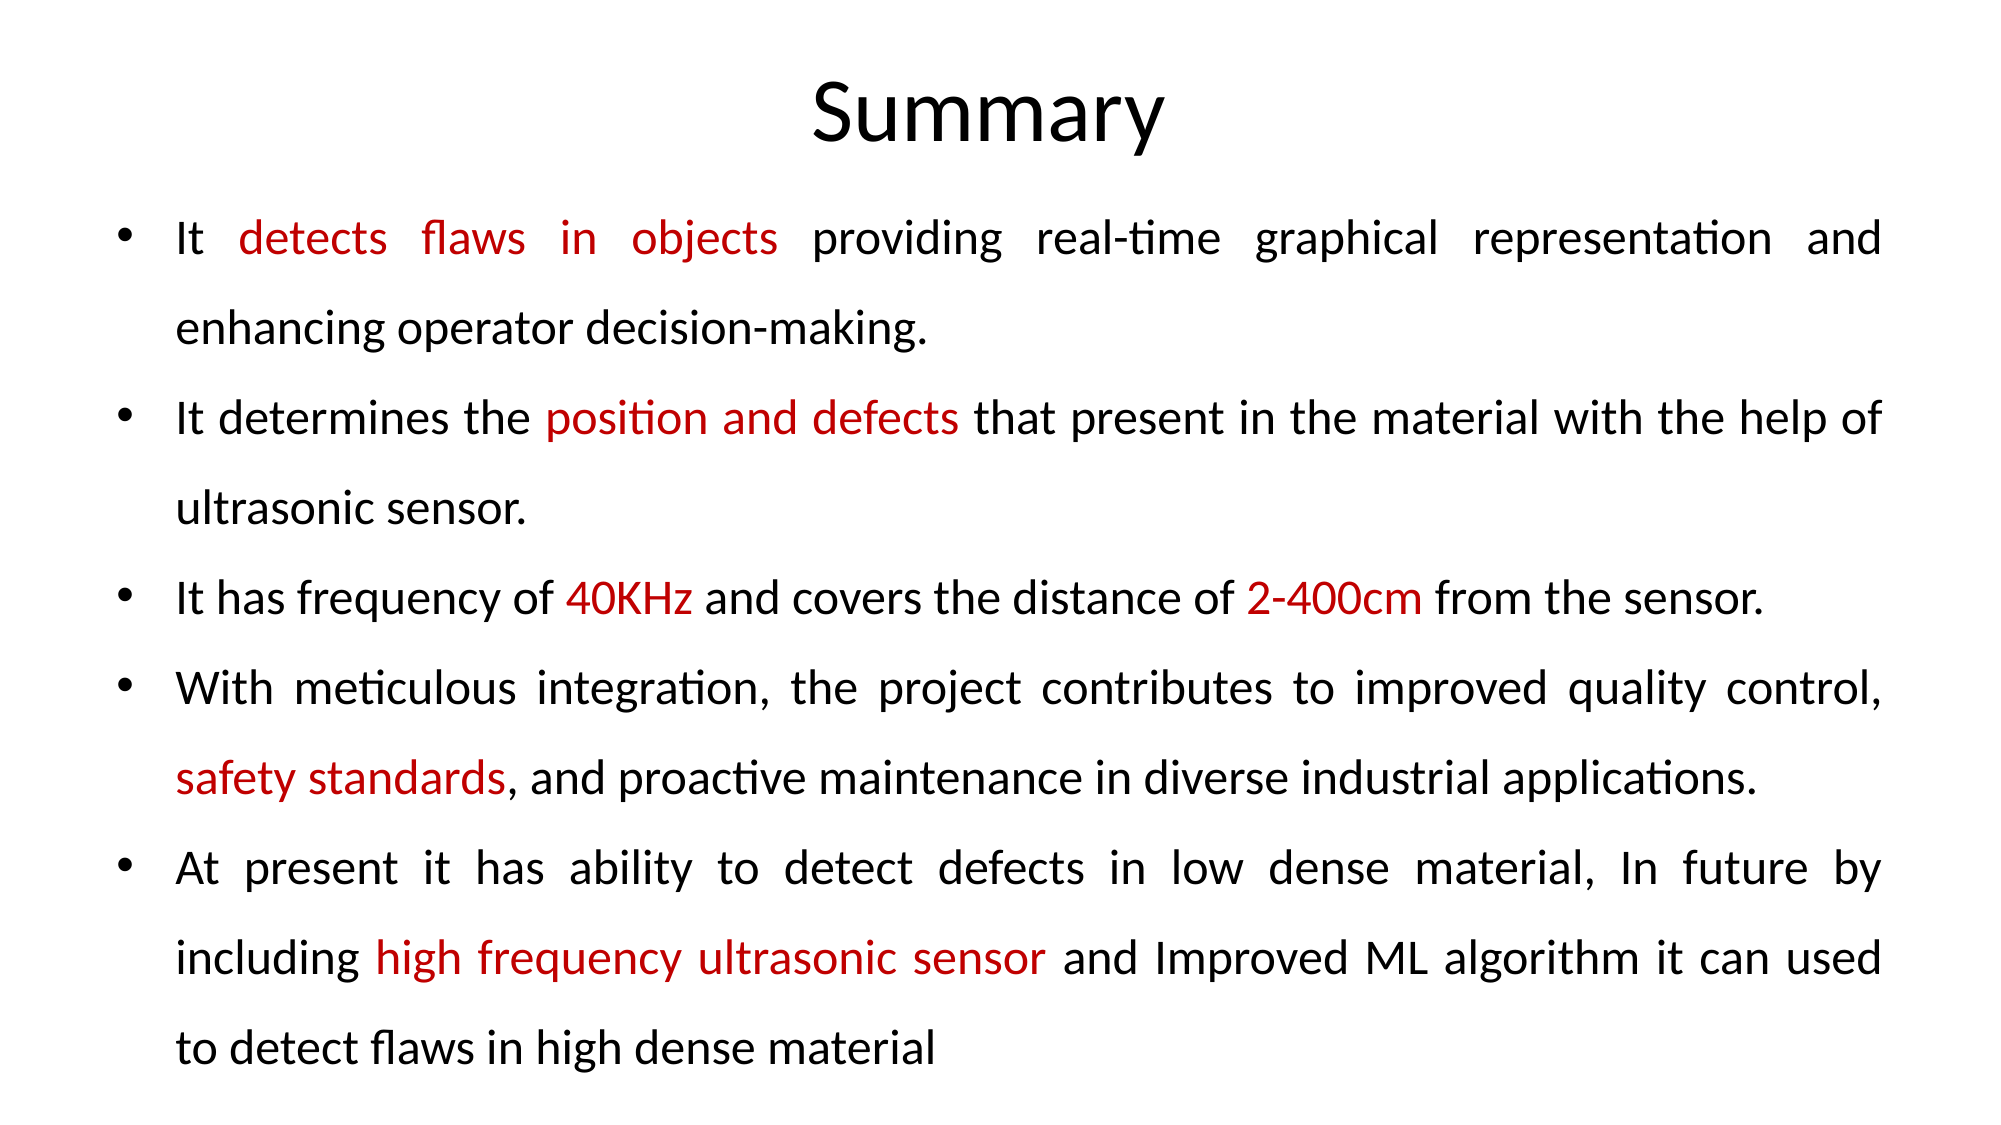

# Summary
It detects flaws in objects providing real-time graphical representation and enhancing operator decision-making.
It determines the position and defects that present in the material with the help of ultrasonic sensor.
It has frequency of 40KHz and covers the distance of 2-400cm from the sensor.
With meticulous integration, the project contributes to improved quality control, safety standards, and proactive maintenance in diverse industrial applications.
At present it has ability to detect defects in low dense material, In future by including high frequency ultrasonic sensor and Improved ML algorithm it can used to detect flaws in high dense material